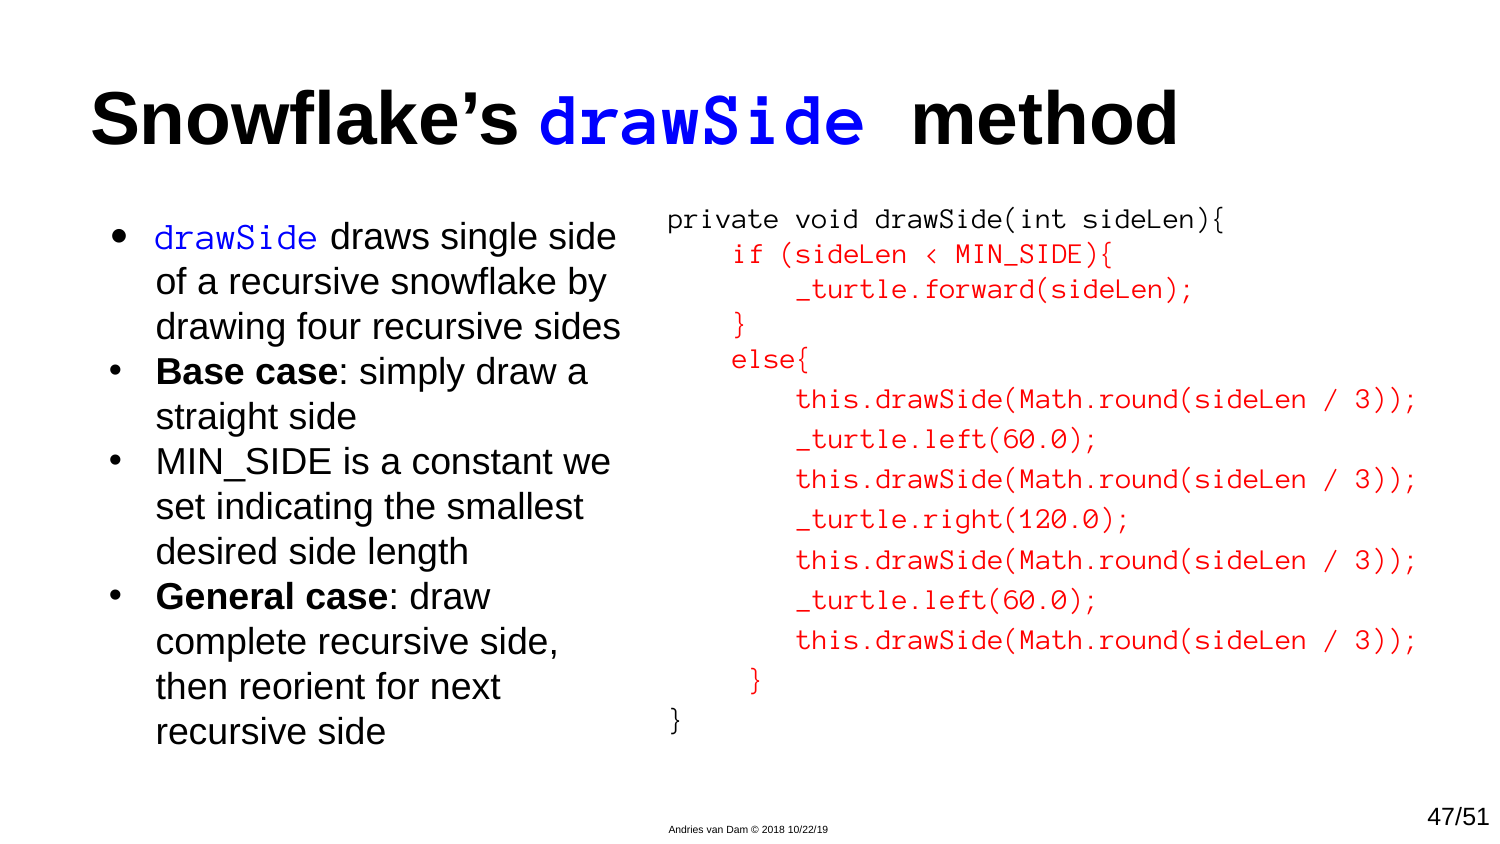

# Snowflake’s drawSide method
private void drawSide(int sideLen){
    if (sideLen < MIN_SIDE){
        _turtle.forward(sideLen);
    }
    else{
        this.drawSide(Math.round(sideLen / 3));
        _turtle.left(60.0);
        this.drawSide(Math.round(sideLen / 3));
        _turtle.right(120.0);
        this.drawSide(Math.round(sideLen / 3));
        _turtle.left(60.0);
        this.drawSide(Math.round(sideLen / 3));
     }
}

drawSide draws single side of a recursive snowflake by drawing four recursive sides
Base case: simply draw a straight side
MIN_SIDE is a constant we set indicating the smallest desired side length
General case: draw complete recursive side, then reorient for next recursive side